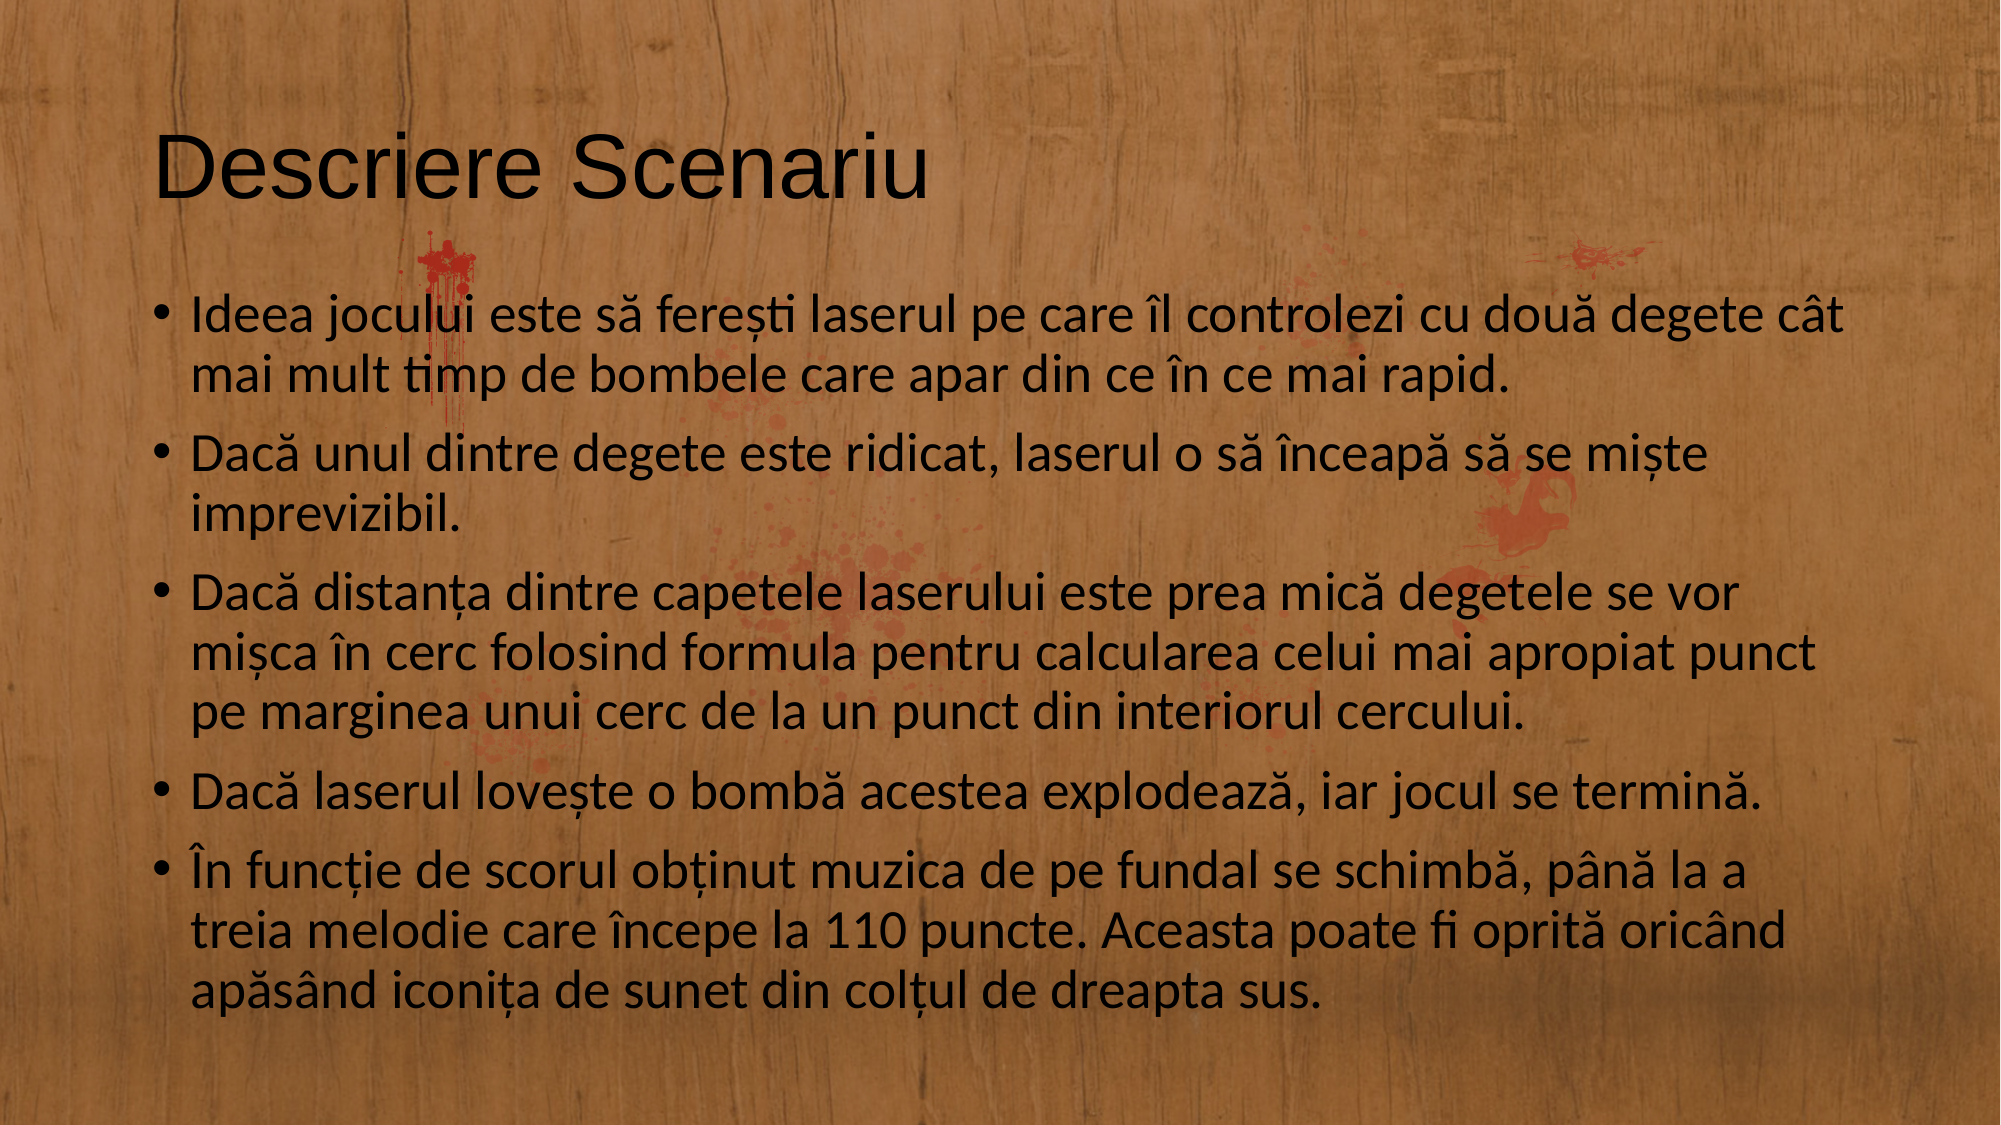

# Descriere Scenariu
Ideea jocului este să ferești laserul pe care îl controlezi cu două degete cât mai mult timp de bombele care apar din ce în ce mai rapid.
Dacă unul dintre degete este ridicat, laserul o să înceapă să se miște imprevizibil.
Dacă distanța dintre capetele laserului este prea mică degetele se vor mișca în cerc folosind formula pentru calcularea celui mai apropiat punct pe marginea unui cerc de la un punct din interiorul cercului.
Dacă laserul lovește o bombă acestea explodează, iar jocul se termină.
În funcție de scorul obținut muzica de pe fundal se schimbă, până la a treia melodie care începe la 110 puncte. Aceasta poate fi oprită oricând apăsând iconița de sunet din colțul de dreapta sus.